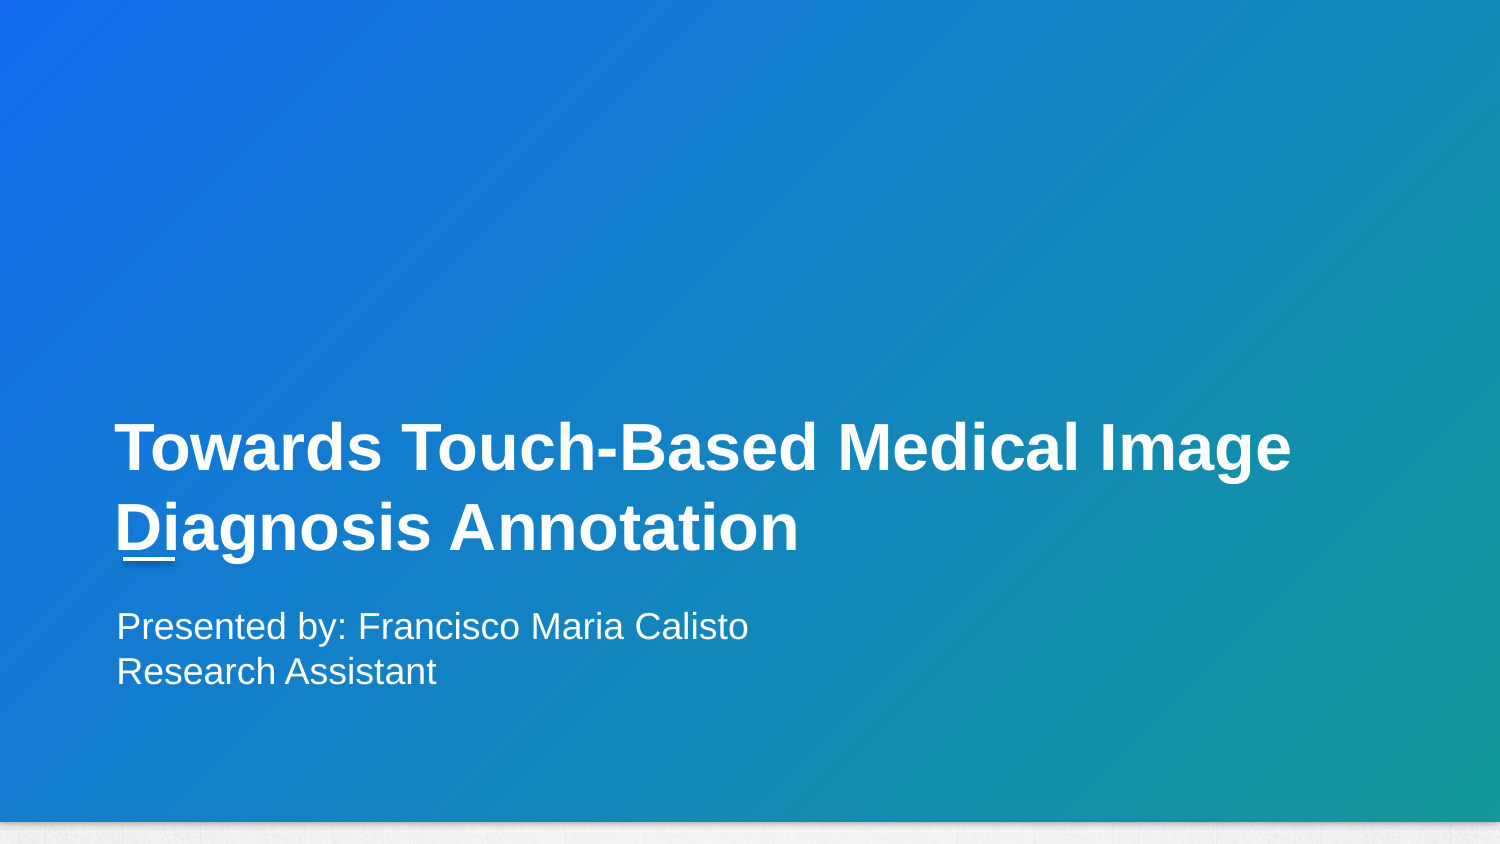

Towards Touch-Based Medical Image Diagnosis Annotation
Presented by: Francisco Maria Calisto
Research Assistant